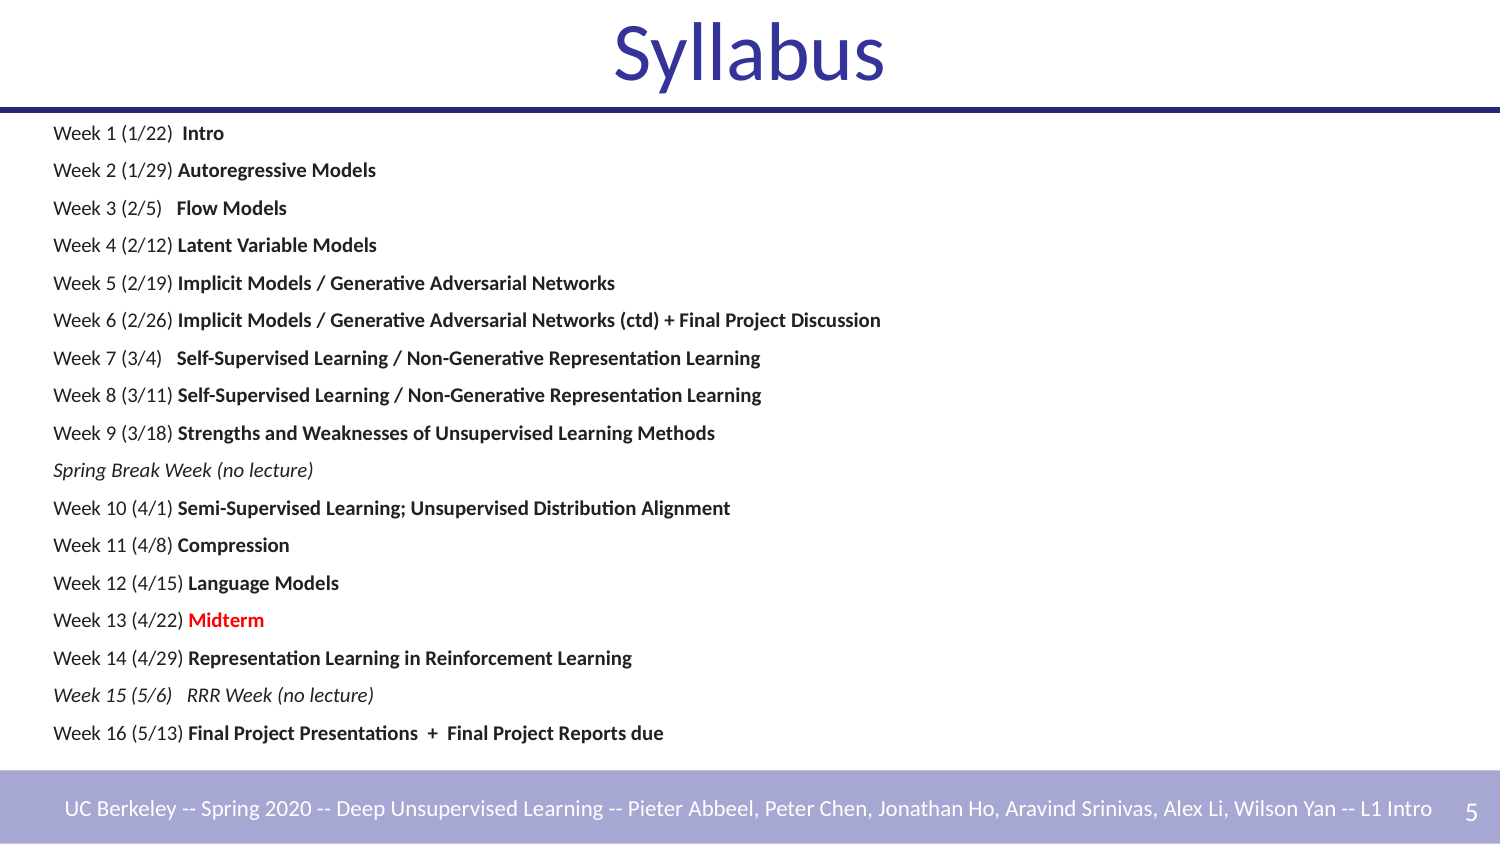

# Syllabus
Week 1 (1/22)  Intro
Week 2 (1/29) Autoregressive Models
Week 3 (2/5)   Flow Models
Week 4 (2/12) Latent Variable Models
Week 5 (2/19) Implicit Models / Generative Adversarial Networks
Week 6 (2/26) Implicit Models / Generative Adversarial Networks (ctd) + Final Project Discussion
Week 7 (3/4)   Self-Supervised Learning / Non-Generative Representation Learning
Week 8 (3/11) Self-Supervised Learning / Non-Generative Representation Learning
Week 9 (3/18) Strengths and Weaknesses of Unsupervised Learning Methods
Spring Break Week (no lecture)
Week 10 (4/1) Semi-Supervised Learning; Unsupervised Distribution Alignment
Week 11 (4/8) Compression
Week 12 (4/15) Language Models
Week 13 (4/22) Midterm
Week 14 (4/29) Representation Learning in Reinforcement Learning
Week 15 (5/6)   RRR Week (no lecture)
Week 16 (5/13) Final Project Presentations  +  Final Project Reports due
5